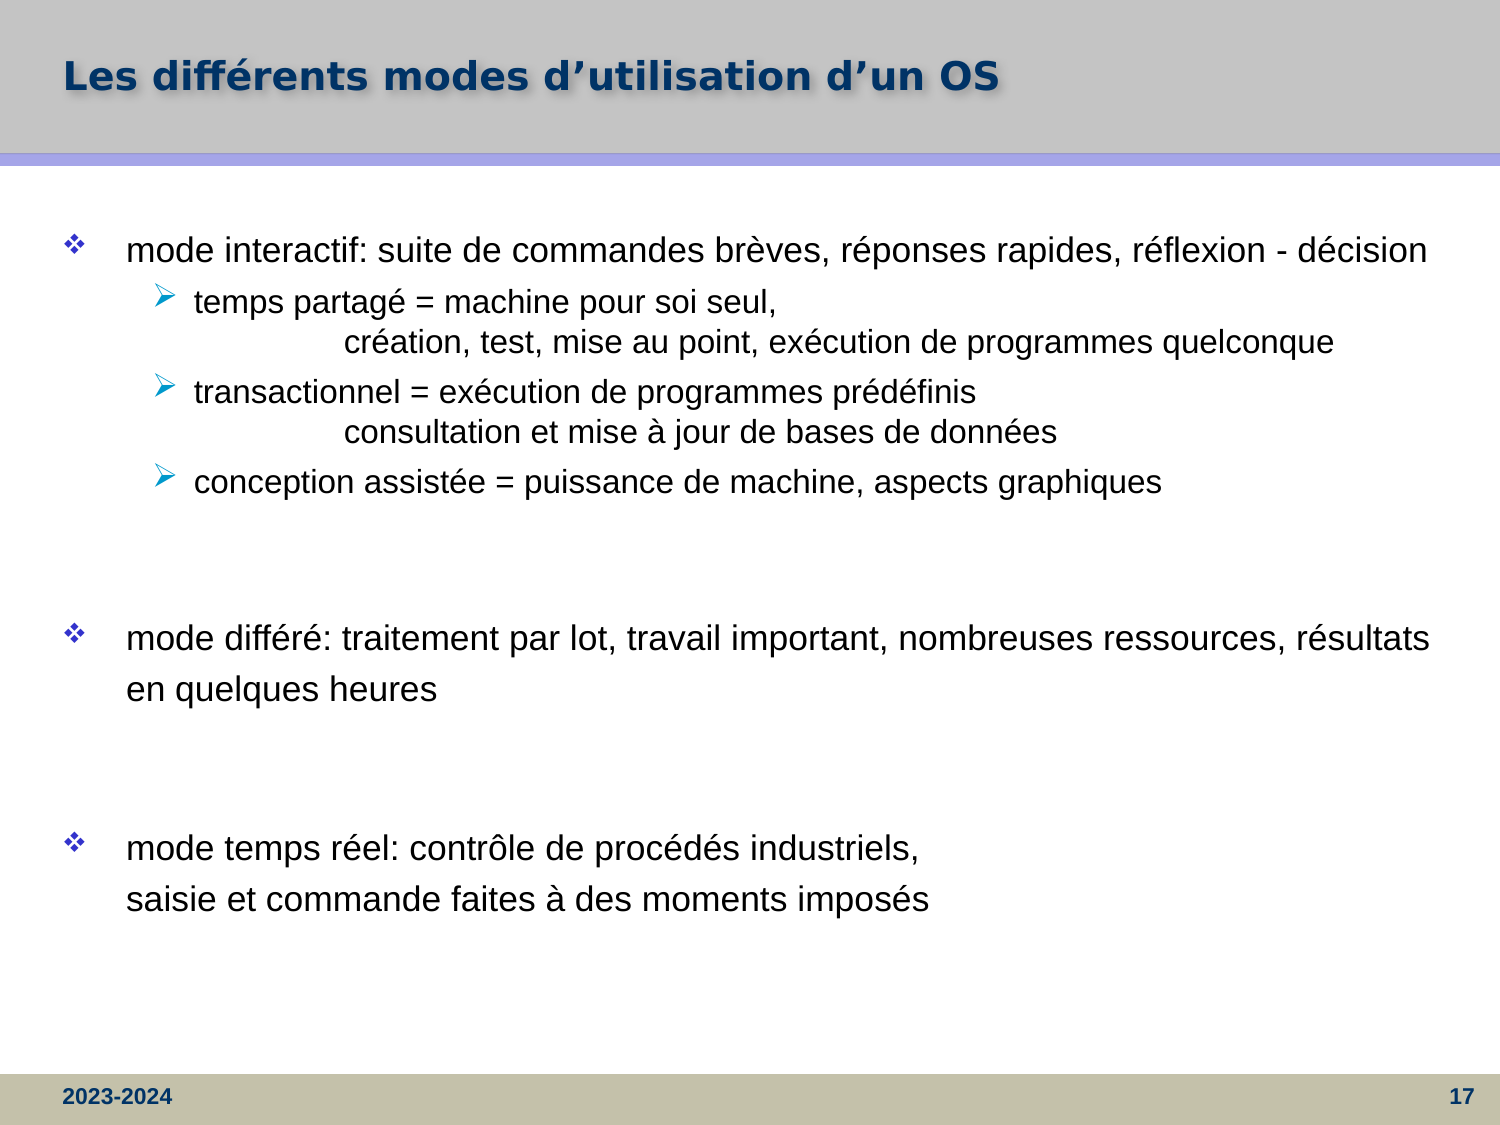

# Les différents modes d’utilisation d’un OS
mode interactif: suite de commandes brèves, réponses rapides, réflexion - décision
temps partagé = machine pour soi seul,
	création, test, mise au point, exécution de programmes quelconque
transactionnel = exécution de programmes prédéfinis
	consultation et mise à jour de bases de données
conception assistée = puissance de machine, aspects graphiques

mode différé: traitement par lot, travail important, nombreuses ressources, résultats en quelques heures

mode temps réel: contrôle de procédés industriels,
saisie et commande faites à des moments imposés